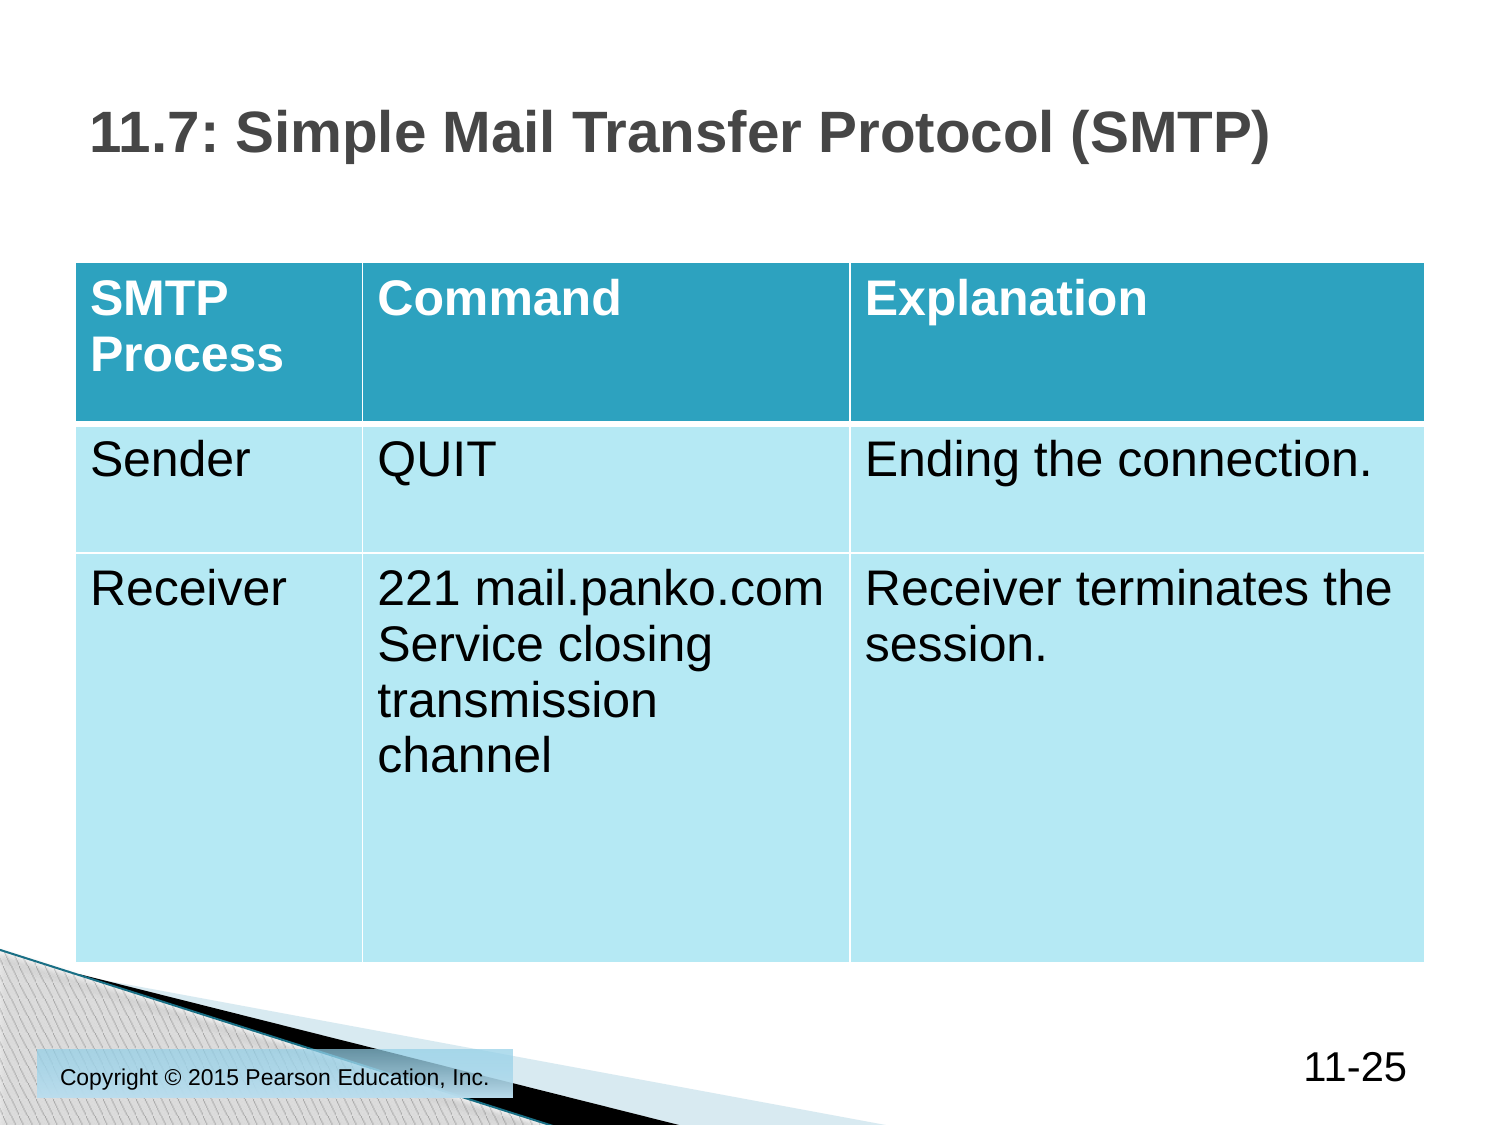

# 11.7: Simple Mail Transfer Protocol (SMTP)
| SMTP Process | Command | Explanation |
| --- | --- | --- |
| Sender | QUIT | Ending the connection. |
| Receiver | 221 mail.panko.com Service closing transmission channel | Receiver terminates the session. |
11-25
Copyright © 2015 Pearson Education, Inc.